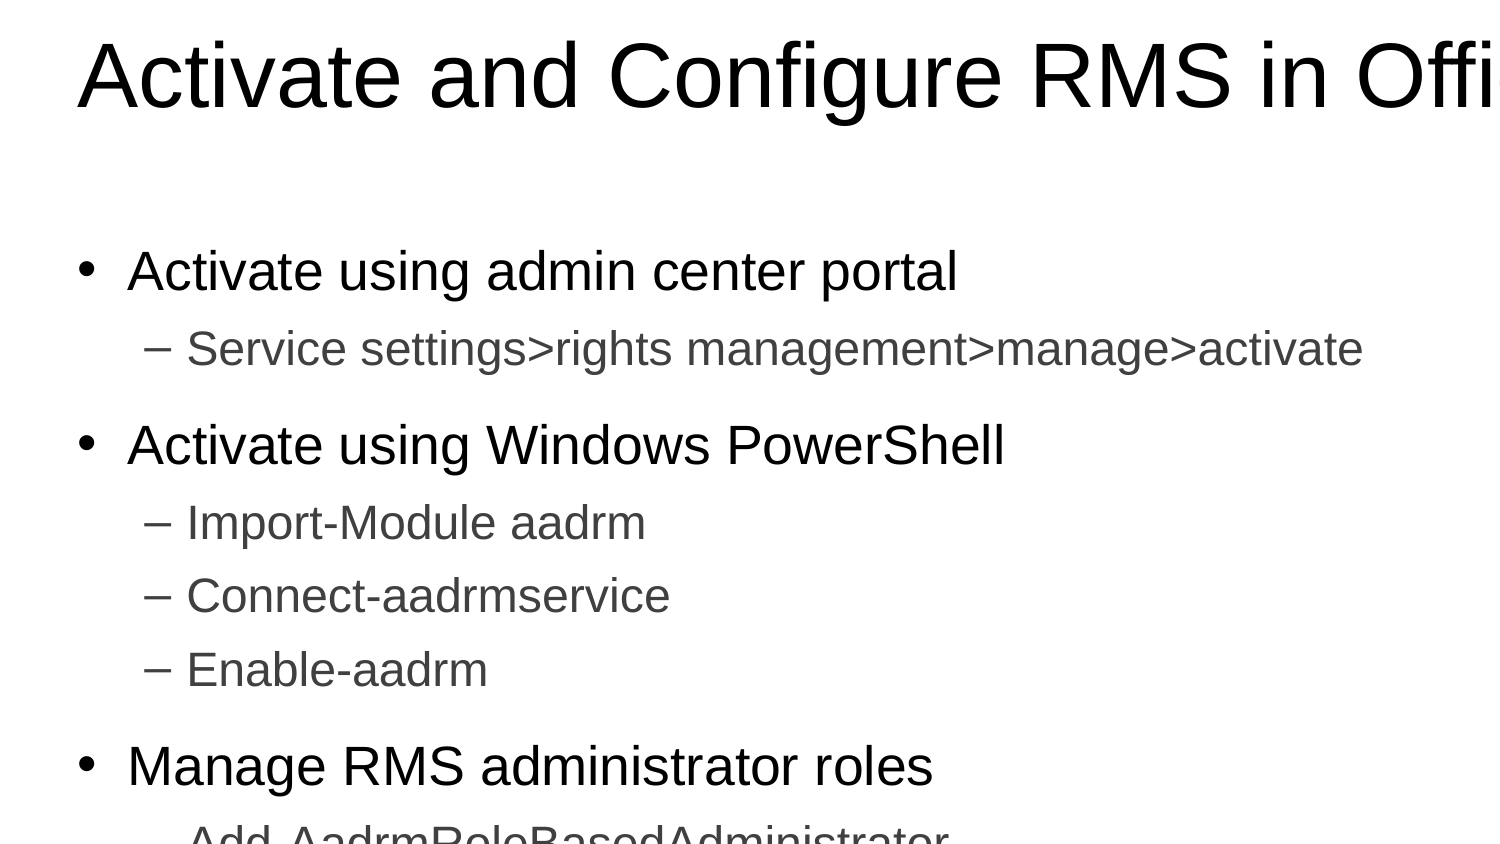

# Activate and Configure RMS in Office 365
Activate using admin center portal
Service settings>rights management>manage>activate
Activate using Windows PowerShell
Import-Module aadrm
Connect-aadrmservice
Enable-aadrm
Manage RMS administrator roles
Add-AadrmRoleBasedAdministrator
Get-AadrmRoleBasedAdministrator
Remove-AadrmRoleBasedAdministrator